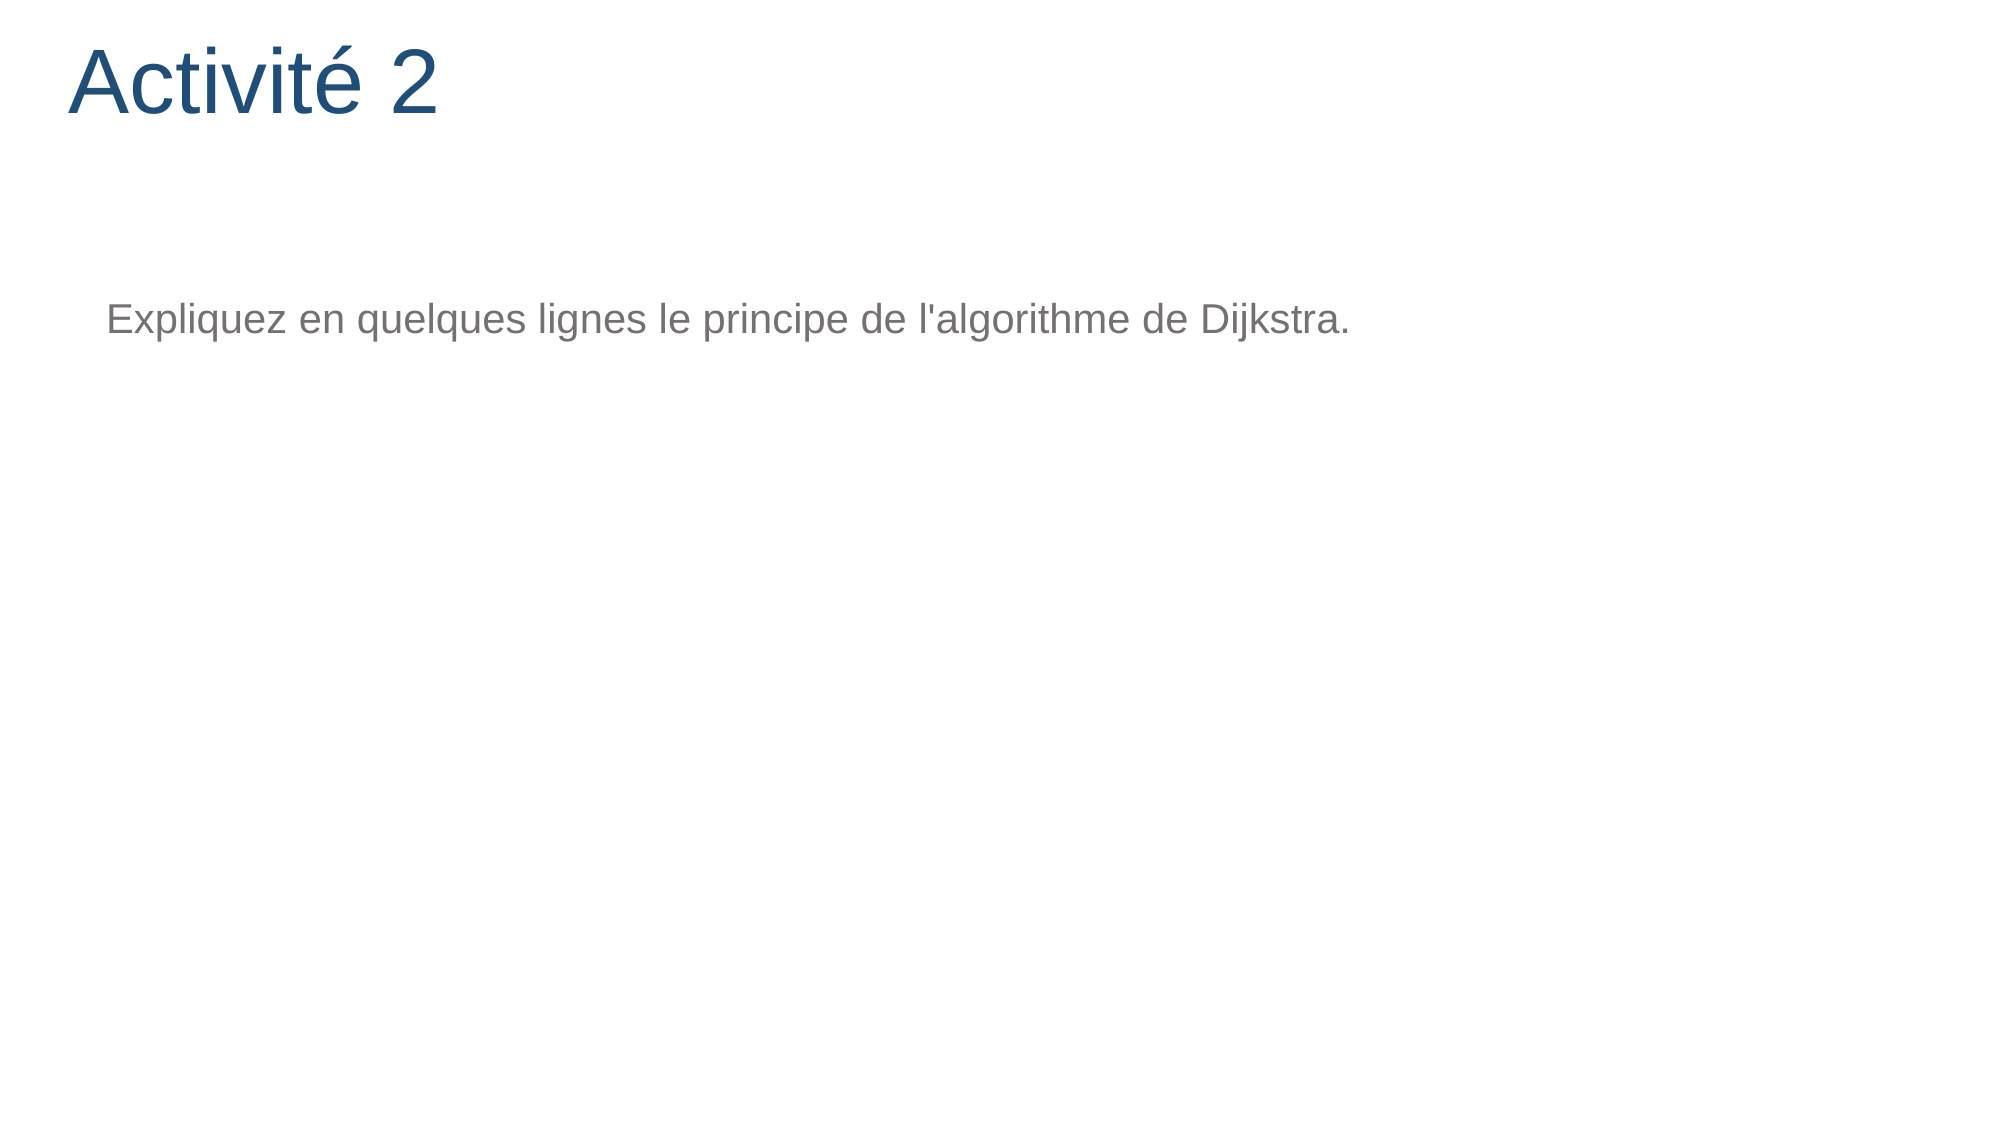

Activité 2

Expliquez en quelques lignes le principe de l'algorithme de Dijkstra.